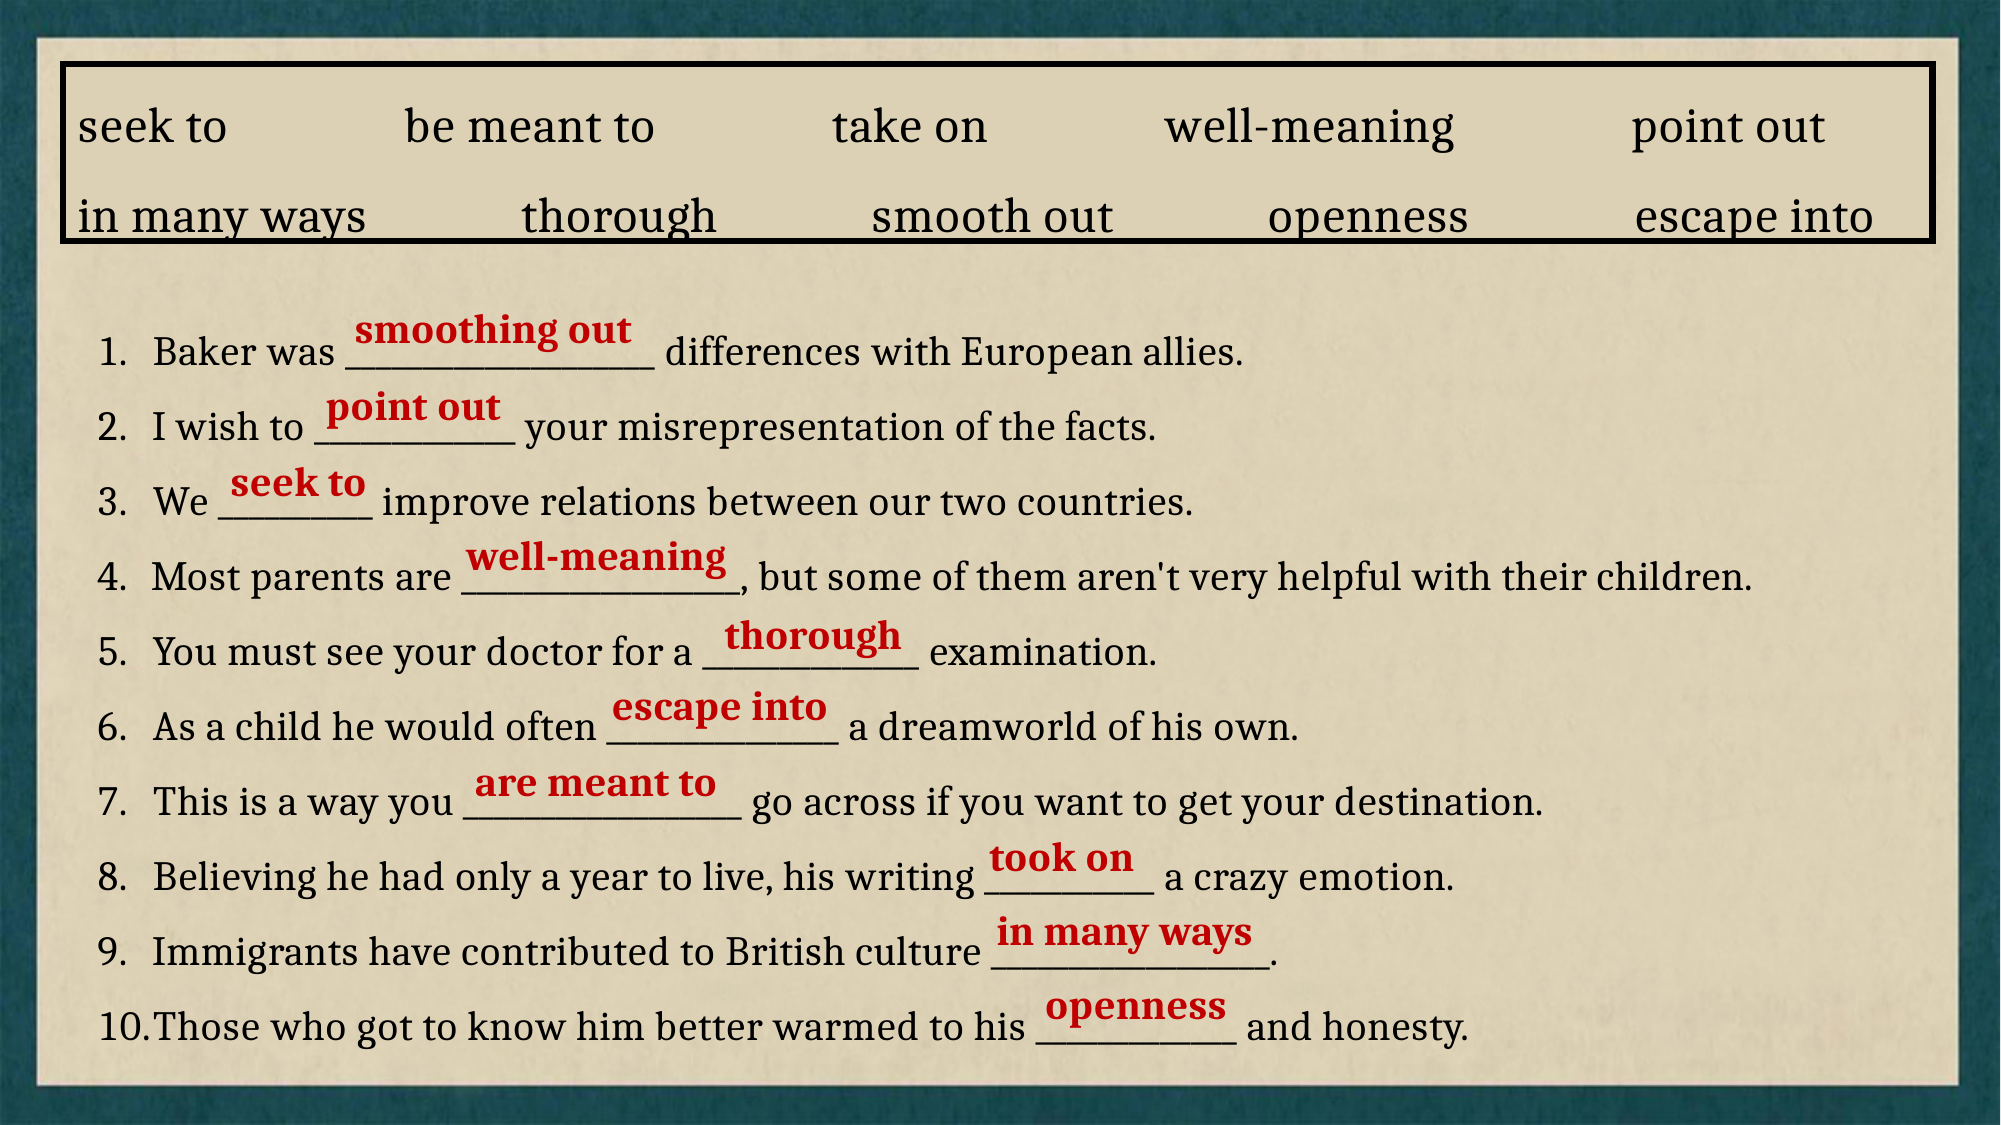

seek to                be meant to                take on                well-meaning                point out
in many ways              thorough              smooth out              openness               escape into
Baker was ____________________ differences with European allies.
I wish to _____________ your misrepresentation of the facts.
We __________ improve relations between our two countries.
Most parents are __________________, but some of them aren't very helpful with their children.
You must see your doctor for a ______________ examination.
As a child he would often _______________ a dreamworld of his own.
This is a way you __________________ go across if you want to get your destination.
Believing he had only a year to live, his writing ___________ a crazy emotion.
Immigrants have contributed to British culture __________________.
Those who got to know him better warmed to his _____________ and honesty.
smoothing out
point out
seek to
well-meaning
thorough
escape into
are meant to
took on
in many ways
openness